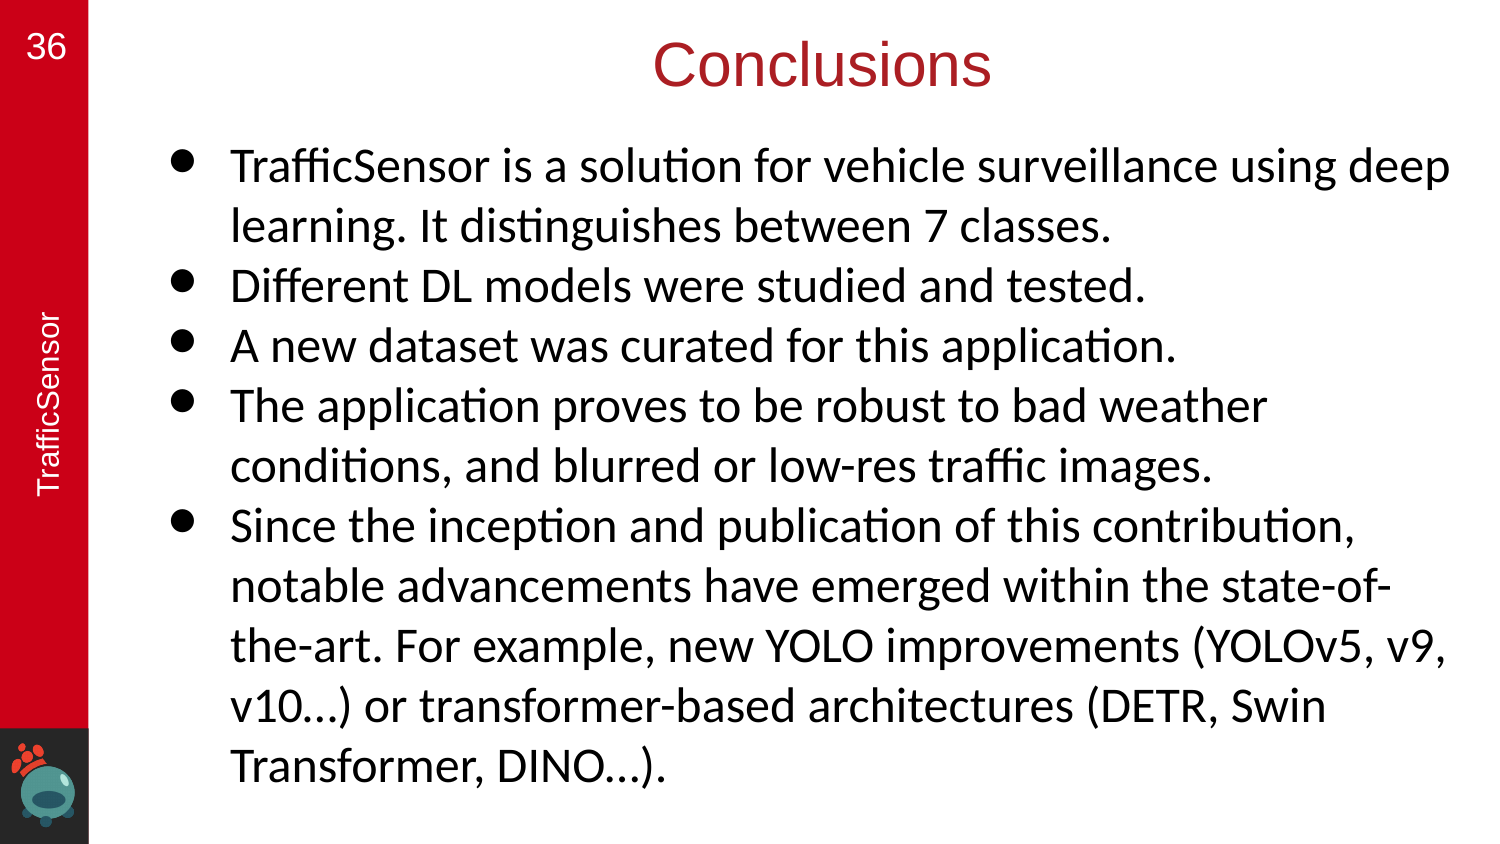

36
# Conclusions
TrafficSensor is a solution for vehicle surveillance using deep learning. It distinguishes between 7 classes.
Different DL models were studied and tested.
A new dataset was curated for this application.
The application proves to be robust to bad weather conditions, and blurred or low-res traffic images.
Since the inception and publication of this contribution, notable advancements have emerged within the state-of-the-art. For example, new YOLO improvements (YOLOv5, v9, v10…) or transformer-based architectures (DETR, Swin Transformer, DINO…).
TrafficSensor